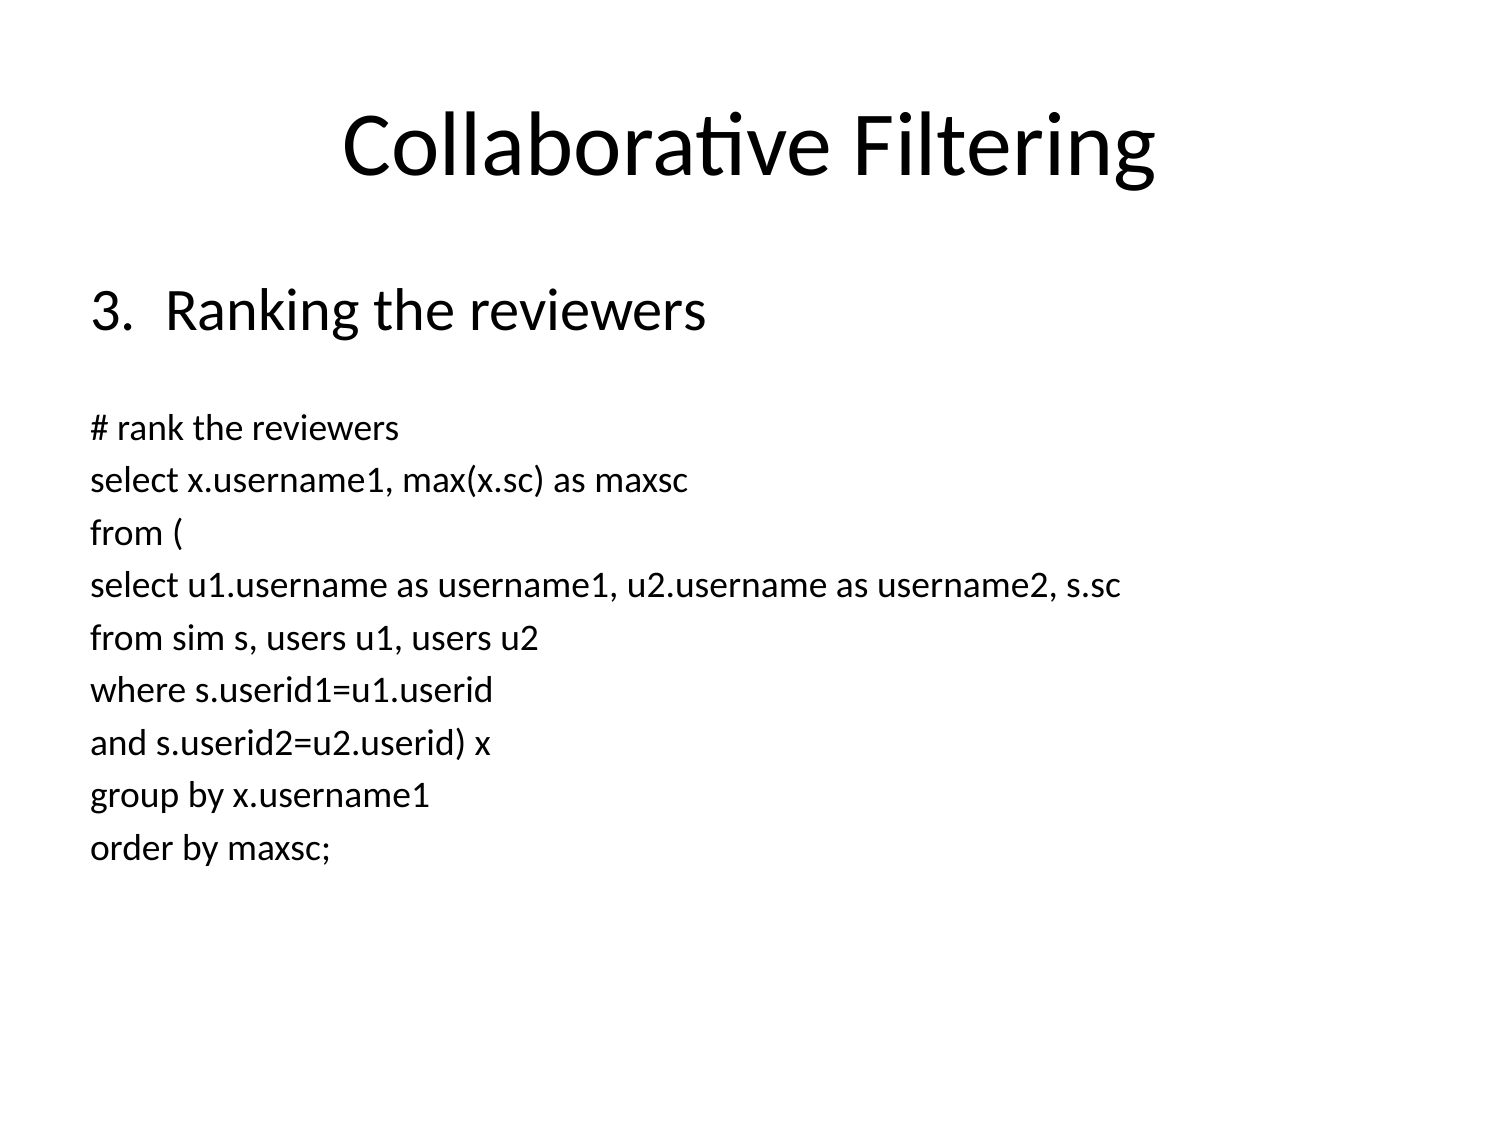

# Collaborative Filtering
Ranking the reviewers

# rank the reviewers
select x.username1, max(x.sc) as maxsc
from (
select u1.username as username1, u2.username as username2, s.sc
from sim s, users u1, users u2
where s.userid1=u1.userid
and s.userid2=u2.userid) x
group by x.username1
order by maxsc;